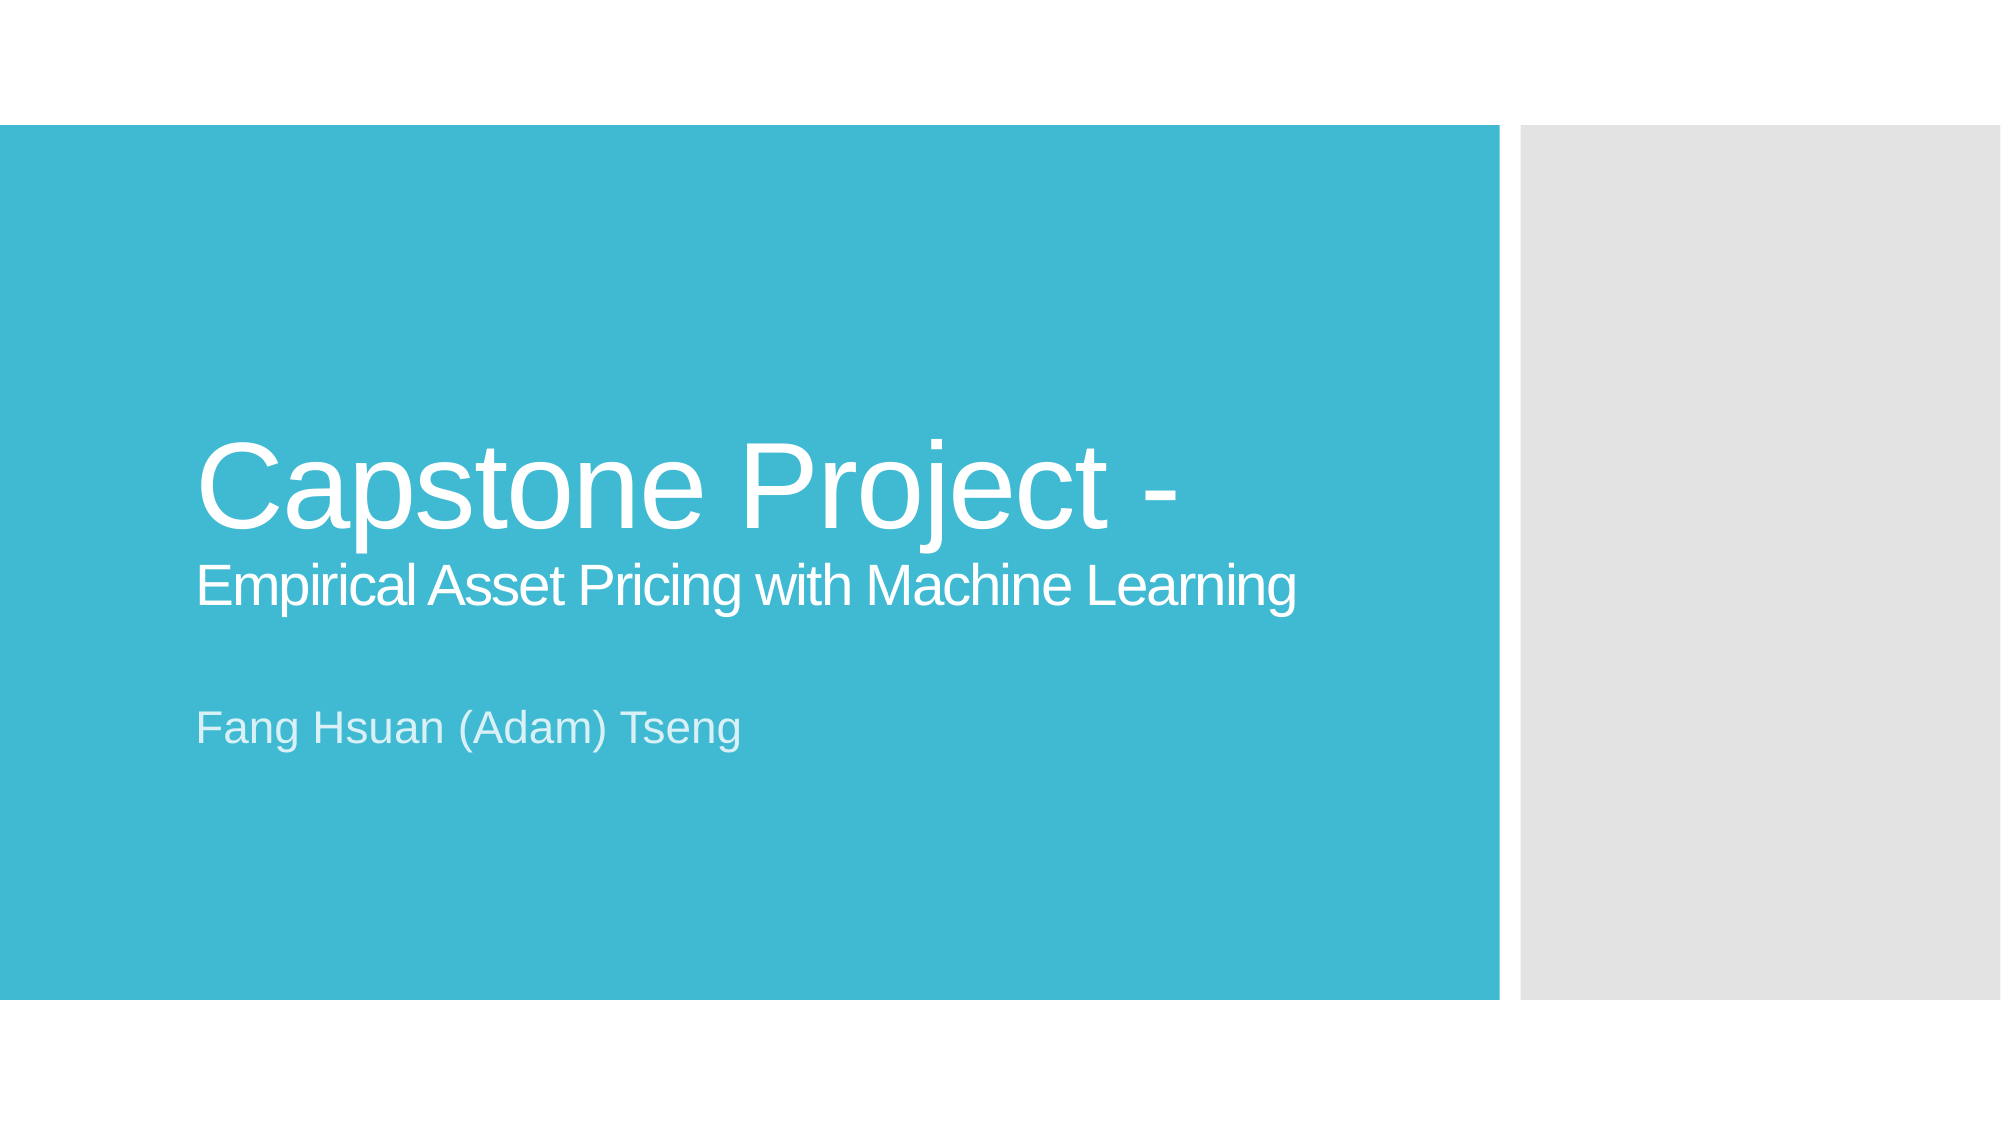

# Capstone Project - Empirical Asset Pricing with Machine Learning
Fang Hsuan (Adam) Tseng